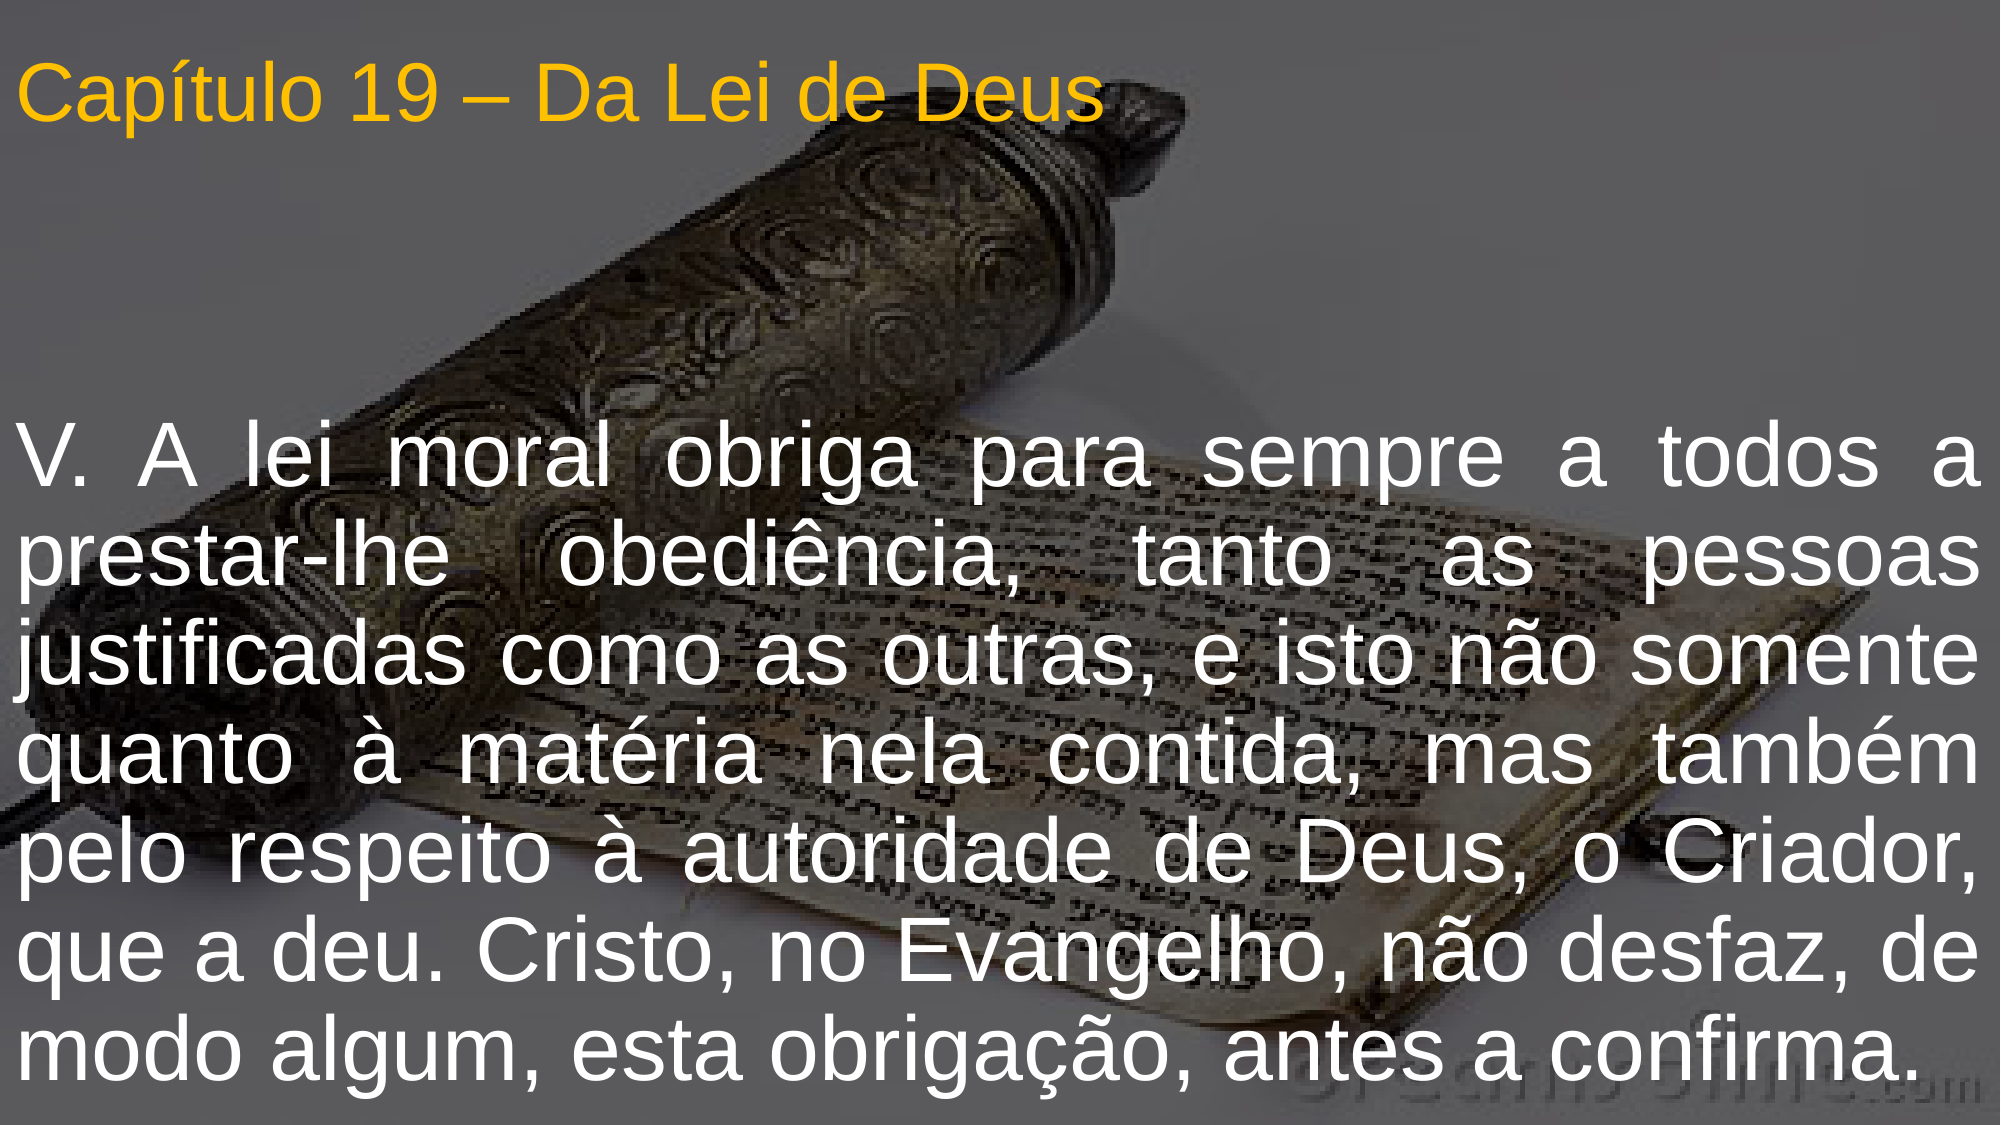

# Capítulo 19 – Da Lei de Deus
V. A lei moral obriga para sempre a todos a prestar-lhe obediência, tanto as pessoas justificadas como as outras, e isto não somente quanto à matéria nela contida, mas também pelo respeito à autoridade de Deus, o Criador, que a deu. Cristo, no Evangelho, não desfaz, de modo algum, esta obrigação, antes a confirma.